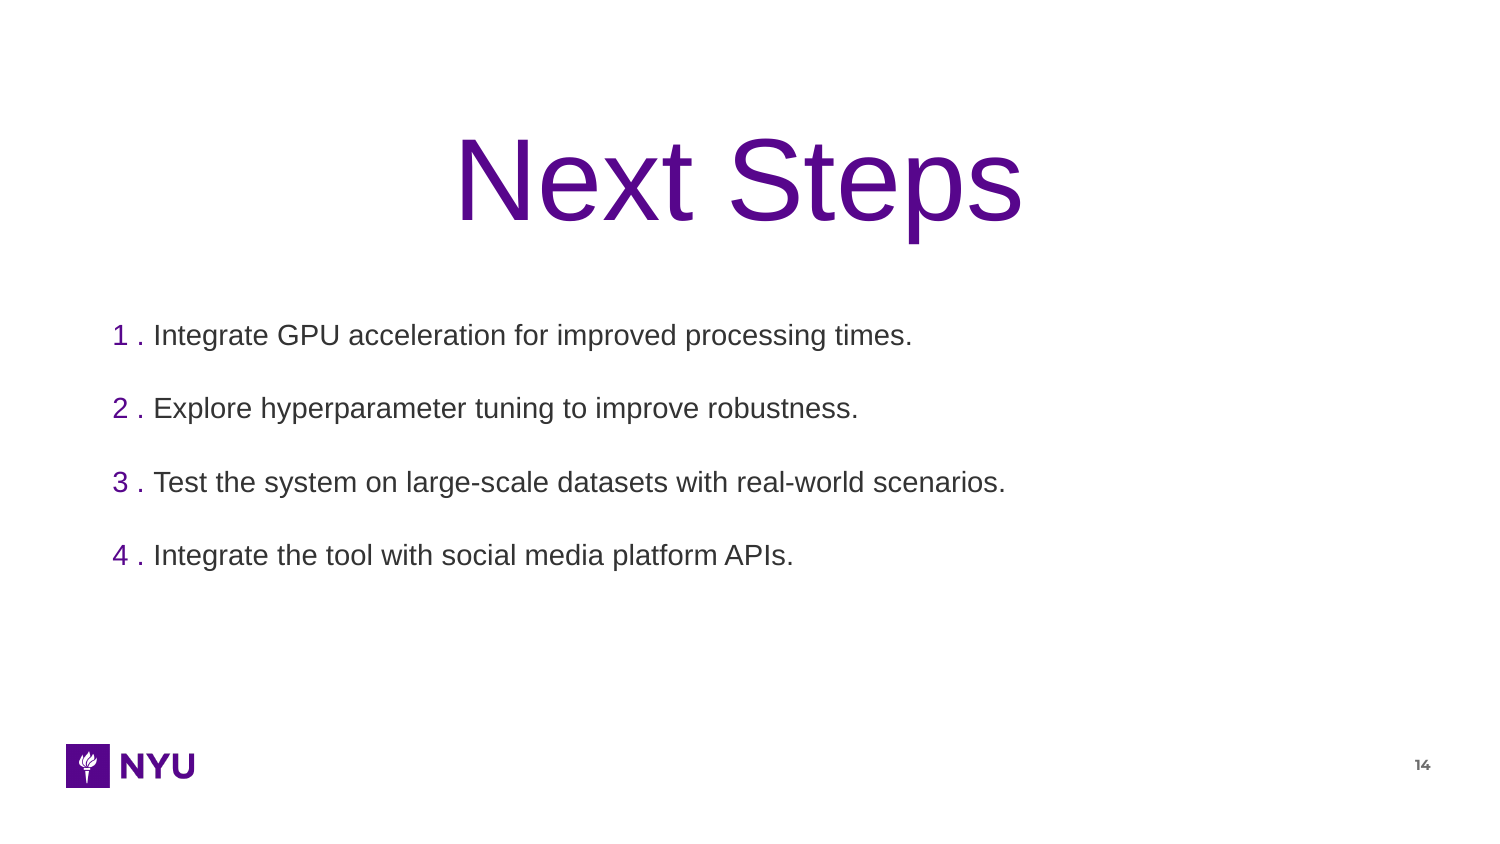

# Next Steps
1 . Integrate GPU acceleration for improved processing times.
2 . Explore hyperparameter tuning to improve robustness.
3 . Test the system on large-scale datasets with real-world scenarios.
4 . Integrate the tool with social media platform APIs.